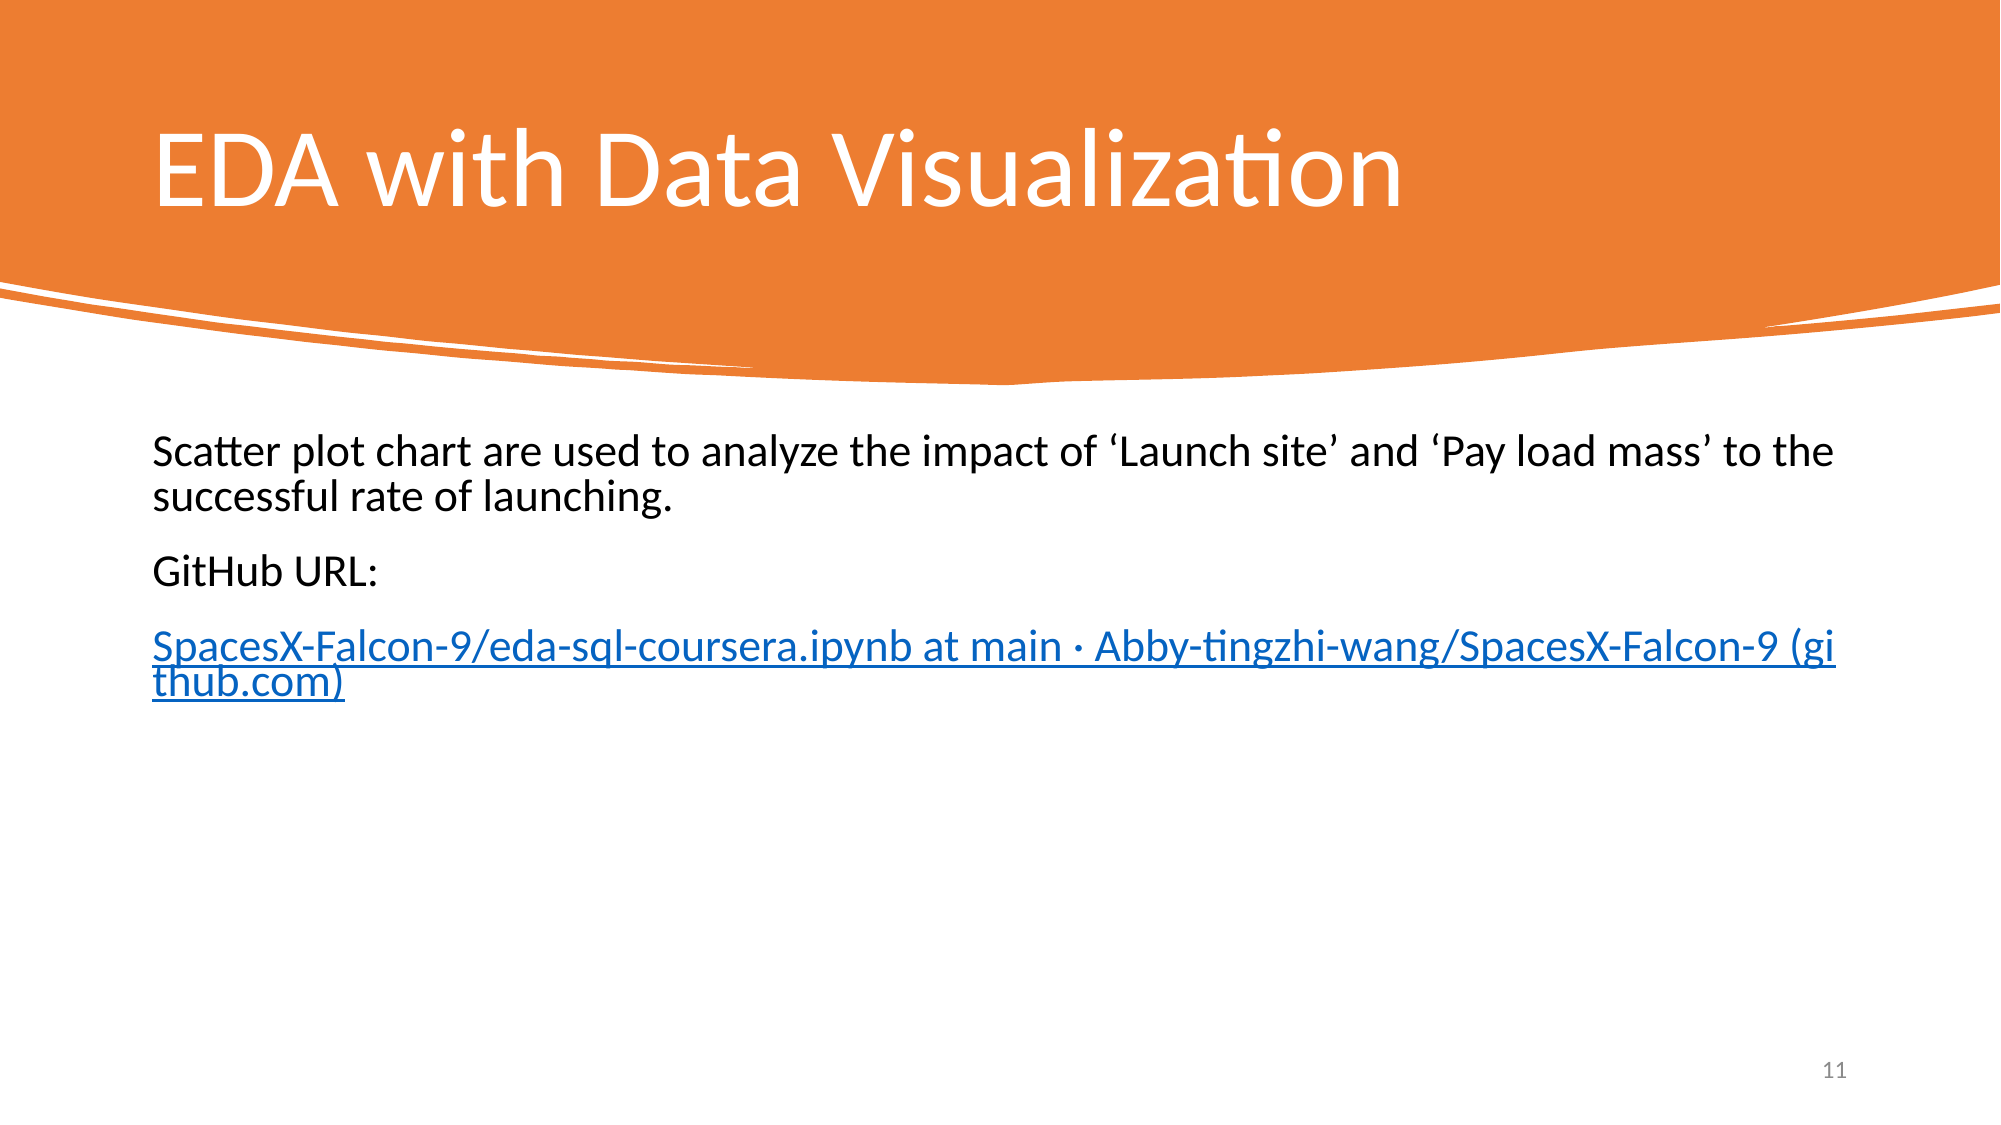

EDA with Data Visualization

Scatter plot chart are used to analyze the impact of ‘Launch site’ and ‘Pay load mass’ to the successful rate of launching.
GitHub URL:
SpacesX-Falcon-9/eda-sql-coursera.ipynb at main · Abby-tingzhi-wang/SpacesX-Falcon-9 (github.com)

11